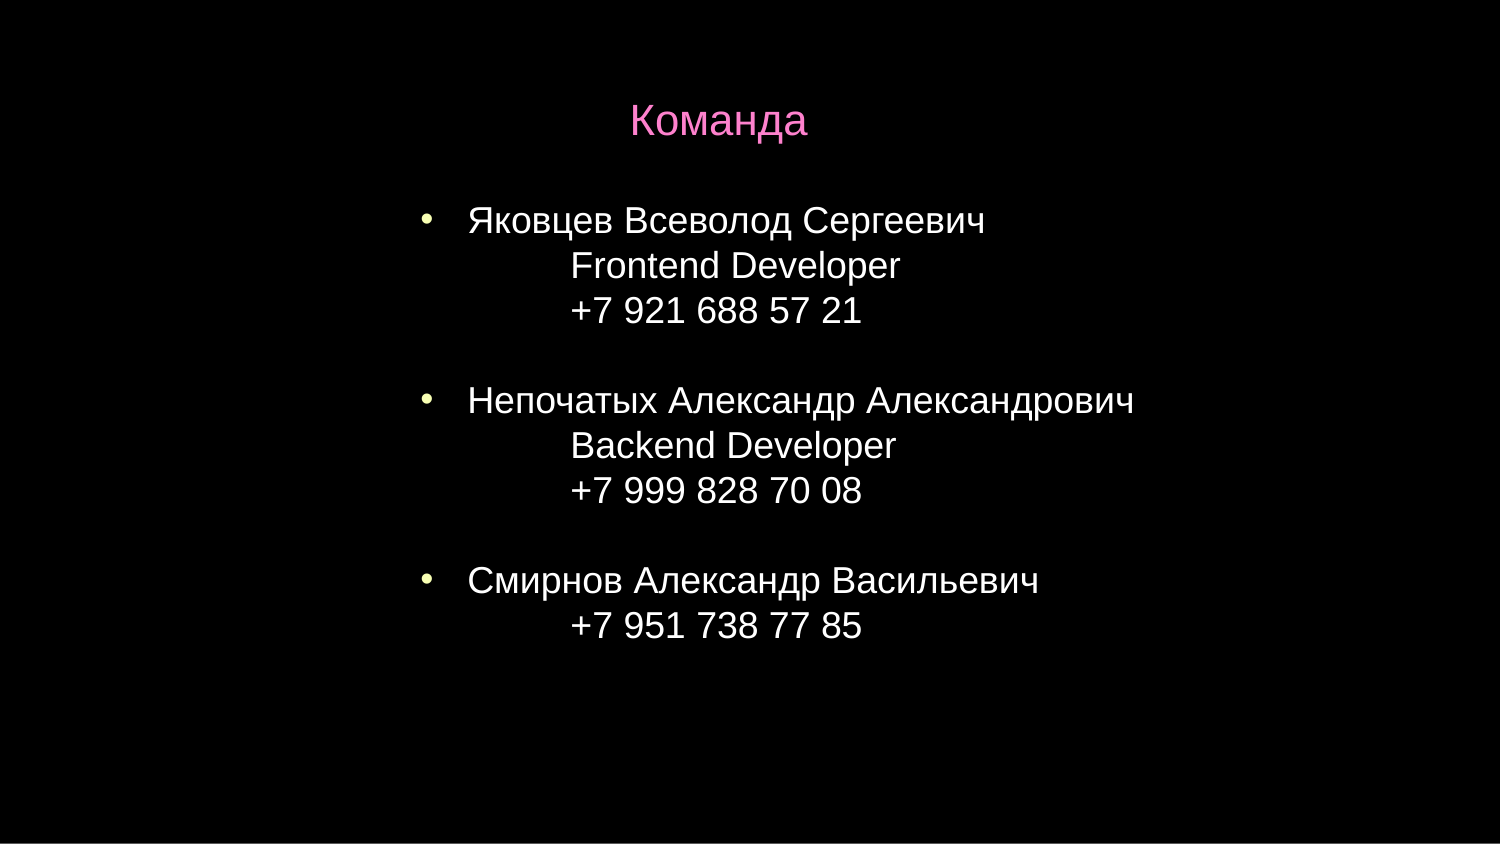

Команда
Яковцев Всеволод Сергеевич
	Frontend Developer
	+7 921 688 57 21

Непочатых Александр Александрович
	Backend Developer
	+7 999 828 70 08

Смирнов Александр Васильевич
	+7 951 738 77 85